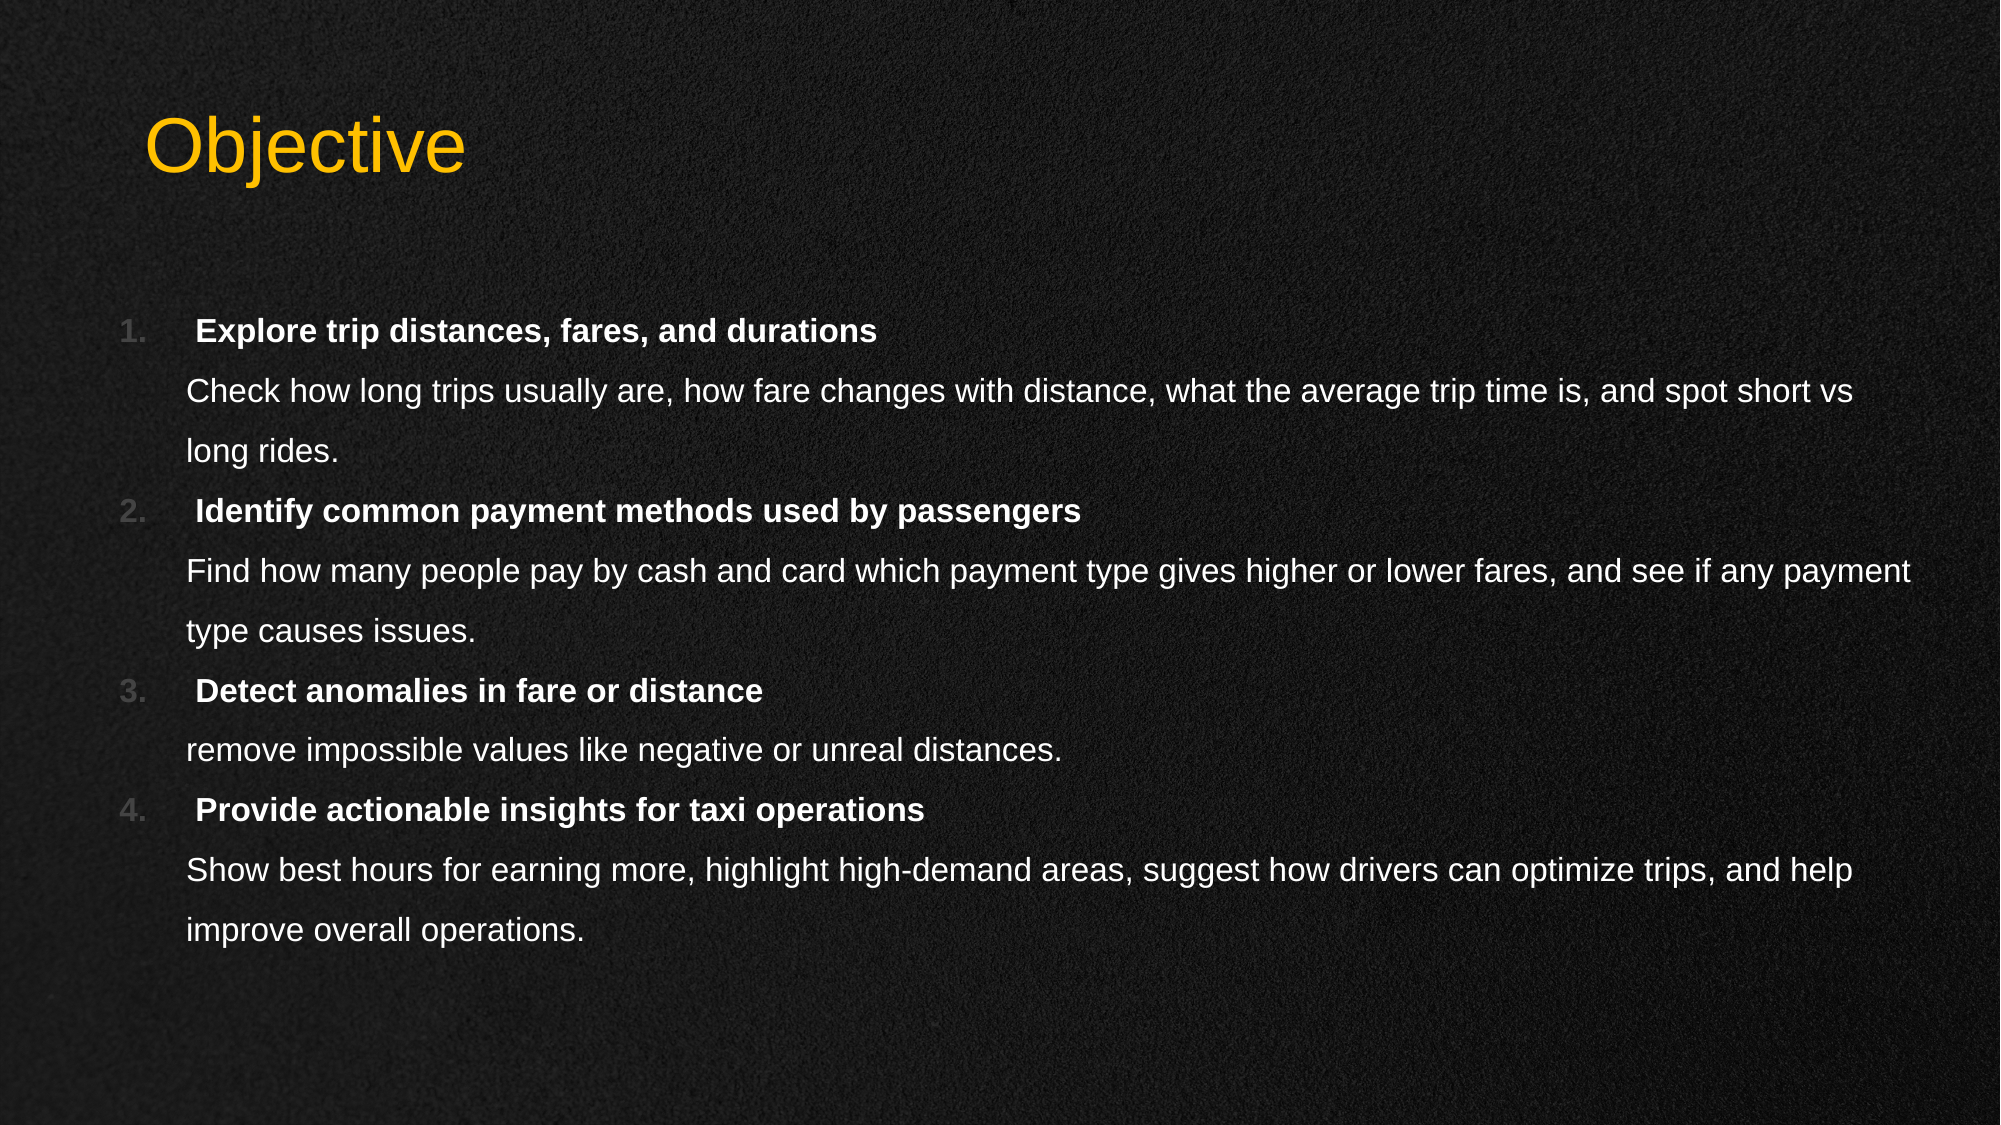

# Objective
 Explore trip distances, fares, and durations
Check how long trips usually are, how fare changes with distance, what the average trip time is, and spot short vs long rides.
 Identify common payment methods used by passengers
Find how many people pay by cash and card which payment type gives higher or lower fares, and see if any payment type causes issues.
 Detect anomalies in fare or distance
remove impossible values like negative or unreal distances.
 Provide actionable insights for taxi operations
Show best hours for earning more, highlight high-demand areas, suggest how drivers can optimize trips, and help improve overall operations.